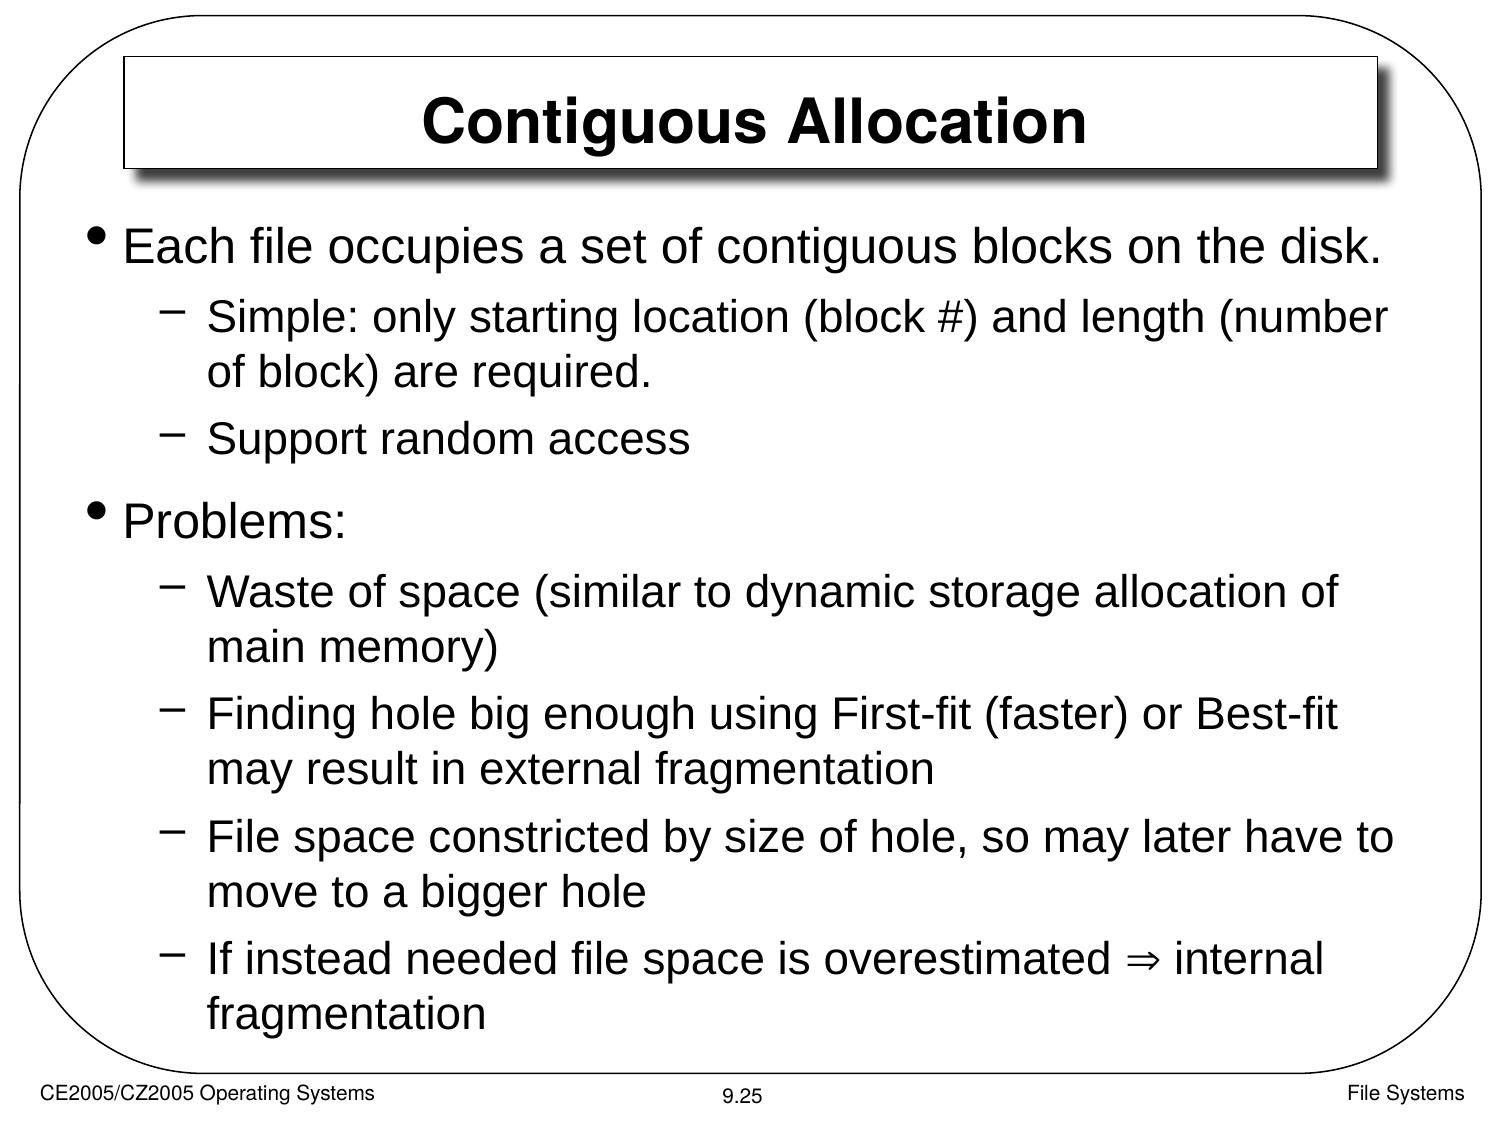

# Contiguous Allocation
Each file occupies a set of contiguous blocks on the disk.
Simple: only starting location (block #) and length (number of block) are required.
Support random access
Problems:
Waste of space (similar to dynamic storage allocation of main memory)
Finding hole big enough using First-fit (faster) or Best-fit may result in external fragmentation
File space constricted by size of hole, so may later have to move to a bigger hole
If instead needed file space is overestimated ⇒ internal fragmentation